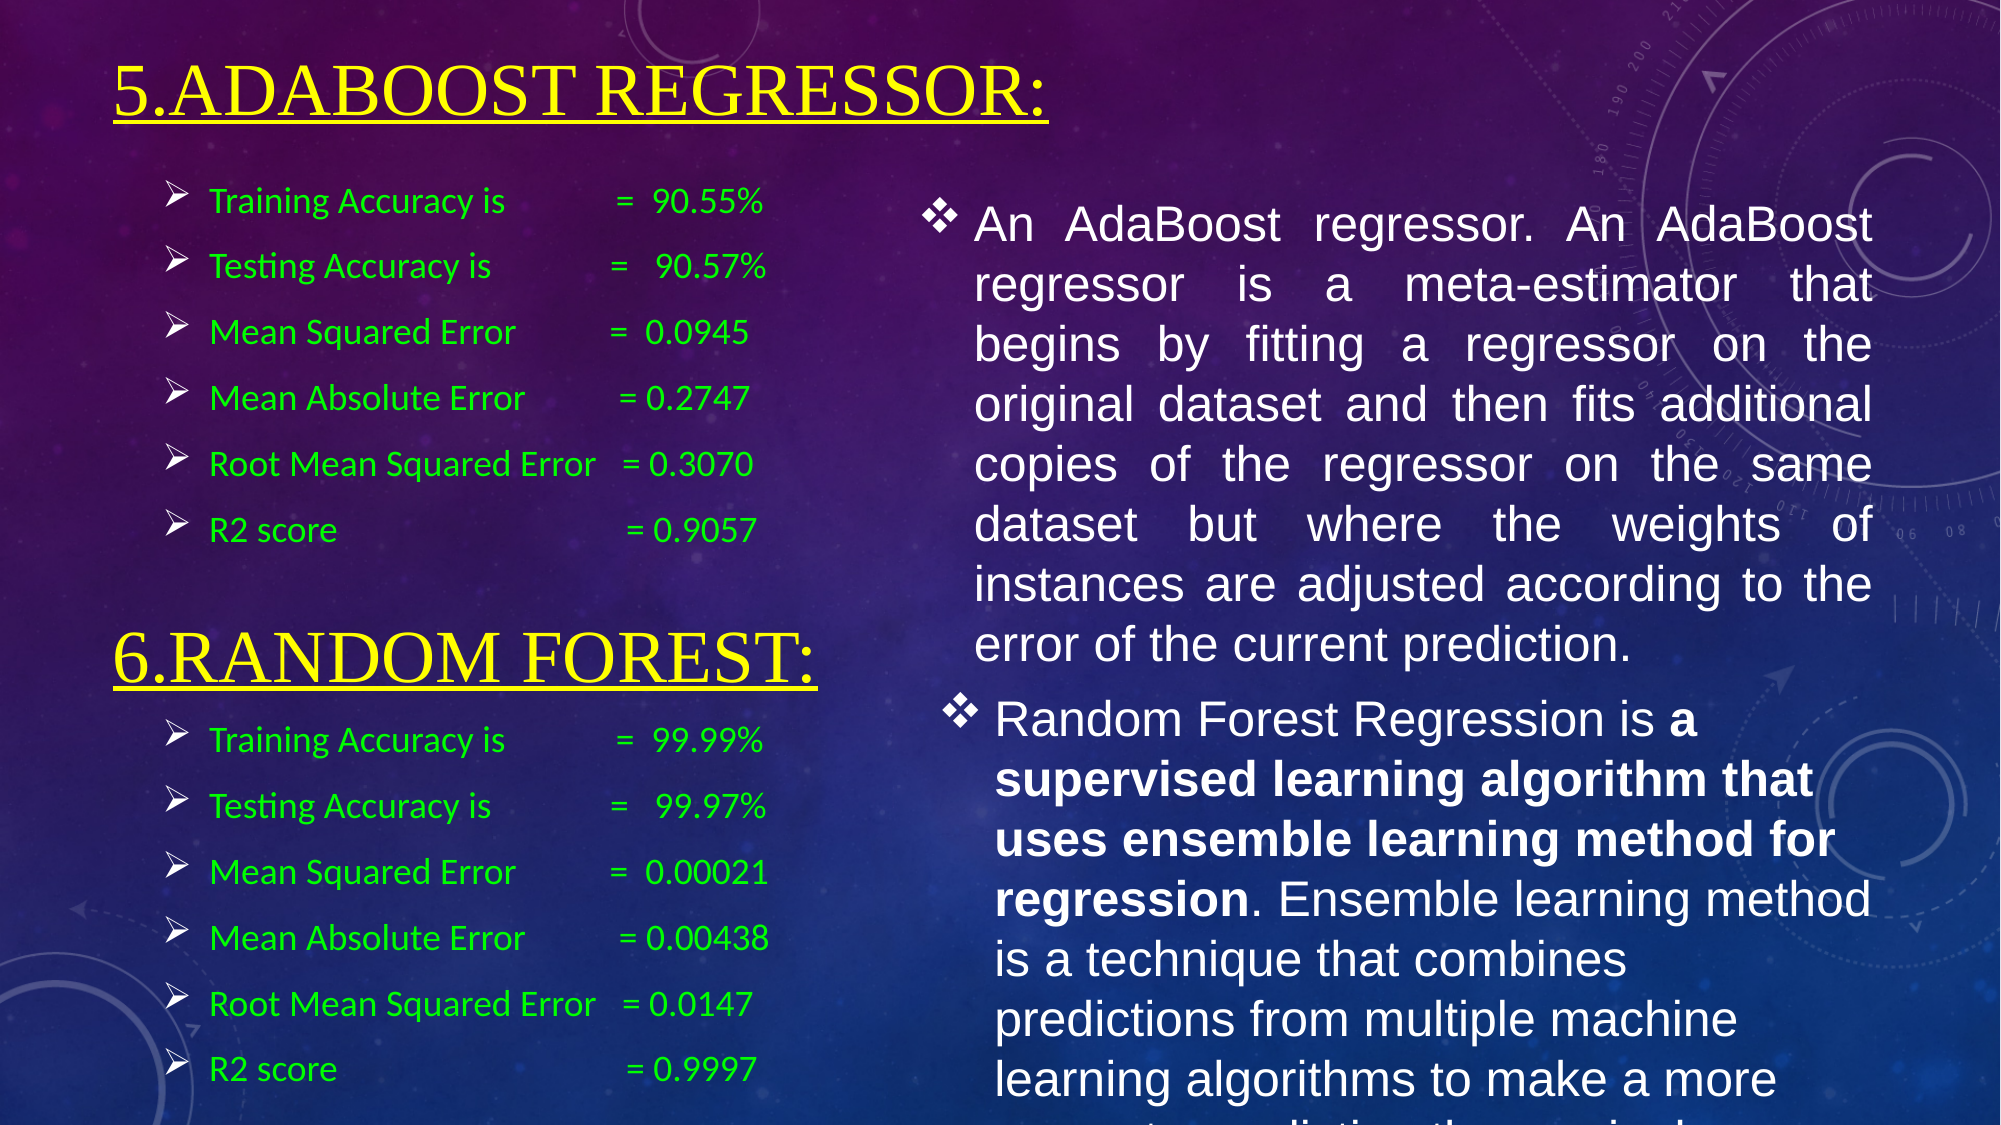

# 5.ADABOOST REGRESSOR:
Training Accuracy is             =  90.55%
Testing Accuracy is              =   90.57%
Mean Squared Error           =  0.0945
Mean Absolute Error           = 0.2747
Root Mean Squared Error   = 0.3070
R2 score                                  = 0.9057
An AdaBoost regressor. An AdaBoost regressor is a meta-estimator that begins by fitting a regressor on the original dataset and then fits additional copies of the regressor on the same dataset but where the weights of instances are adjusted according to the error of the current prediction.
6.RANDOM FOREST:
Training Accuracy is             =  99.99%
Testing Accuracy is              =   99.97%
Mean Squared Error           =  0.00021
Mean Absolute Error           = 0.00438
Root Mean Squared Error   = 0.0147
R2 score                                  = 0.9997
Random Forest Regression is a supervised learning algorithm that uses ensemble learning method for regression. Ensemble learning method is a technique that combines predictions from multiple machine learning algorithms to make a more accurate prediction than a single model.